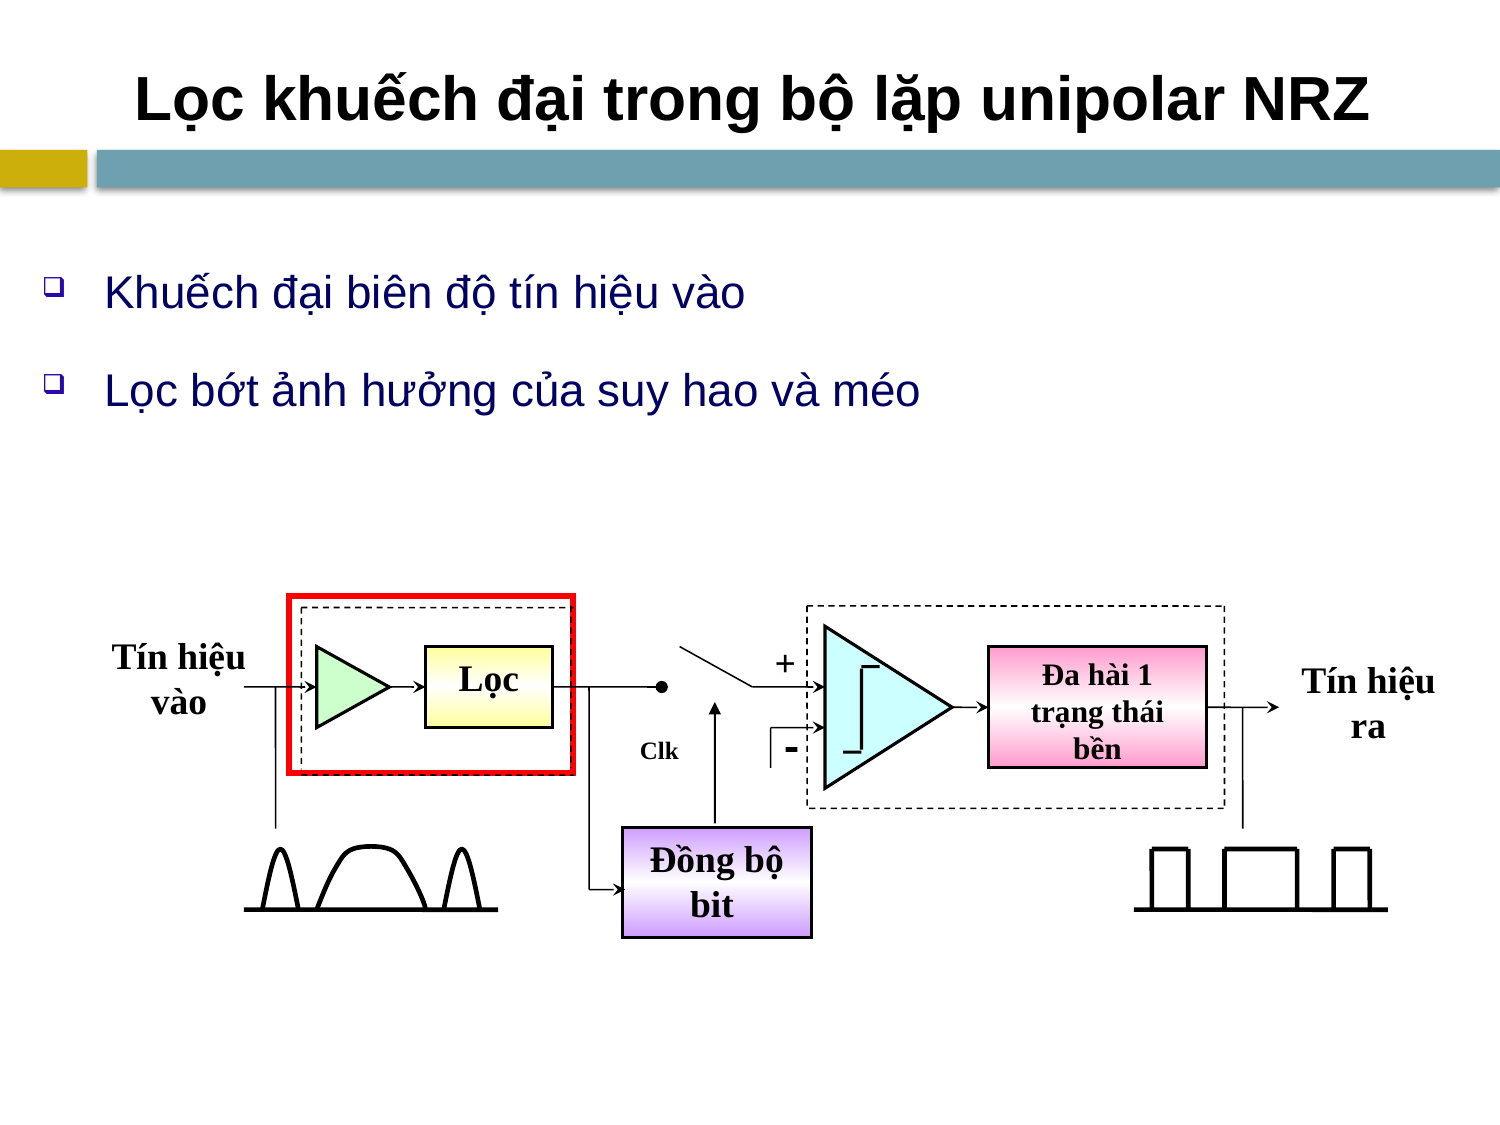

# Lọc khuếch đại trong bộ lặp unipolar NRZ
Khuếch đại biên độ tín hiệu vào
Lọc bớt ảnh hưởng của suy hao và méo

Tín hiệu vào
+

Lọc

Đa hài 1 trạng thái bền
Tín hiệu ra

Clk

Đồng bộ bit